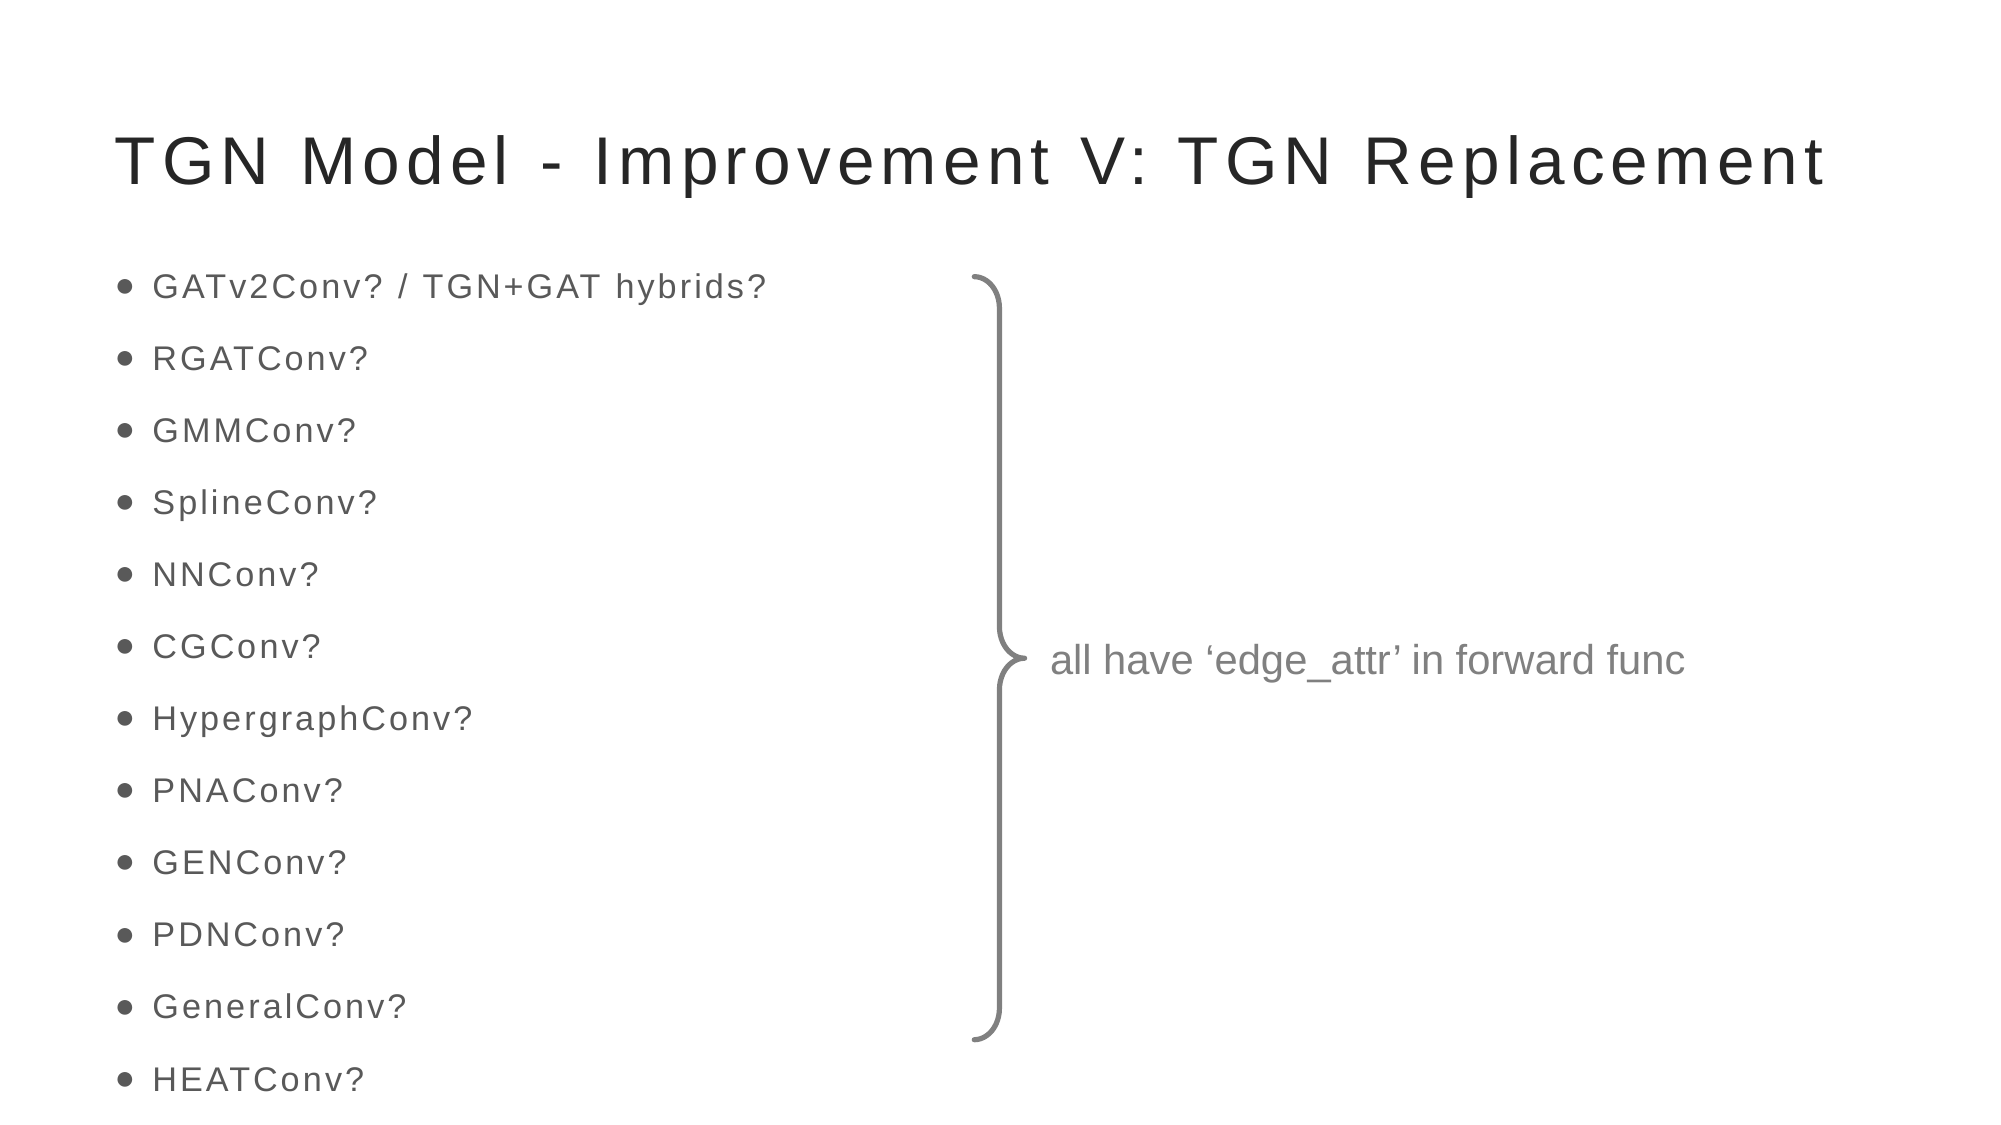

# TGN Model - Improvement V: TGN Replacement
GATv2Conv? / TGN+GAT hybrids?
RGATConv?
GMMConv?
SplineConv?
NNConv?
CGConv?
HypergraphConv?
PNAConv?
GENConv?
PDNConv?
GeneralConv?
HEATConv?

all have ‘edge_attr’ in forward func